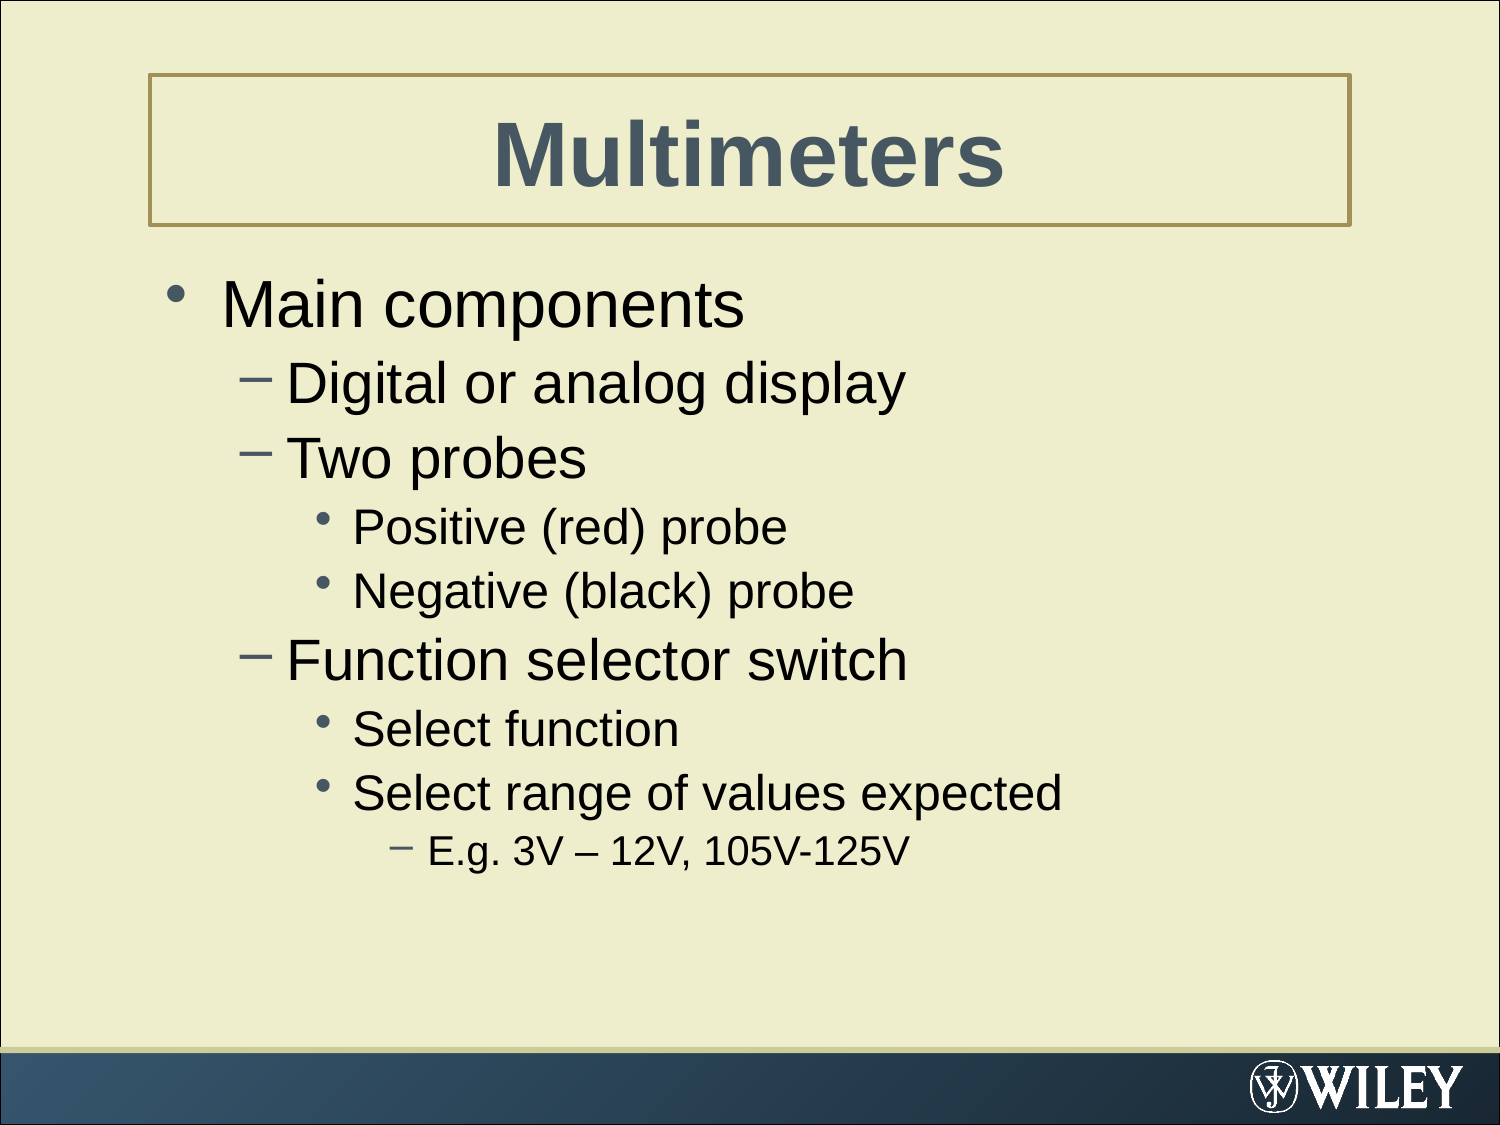

# Multimeters
Main components
Digital or analog display
Two probes
Positive (red) probe
Negative (black) probe
Function selector switch
Select function
Select range of values expected
E.g. 3V – 12V, 105V-125V